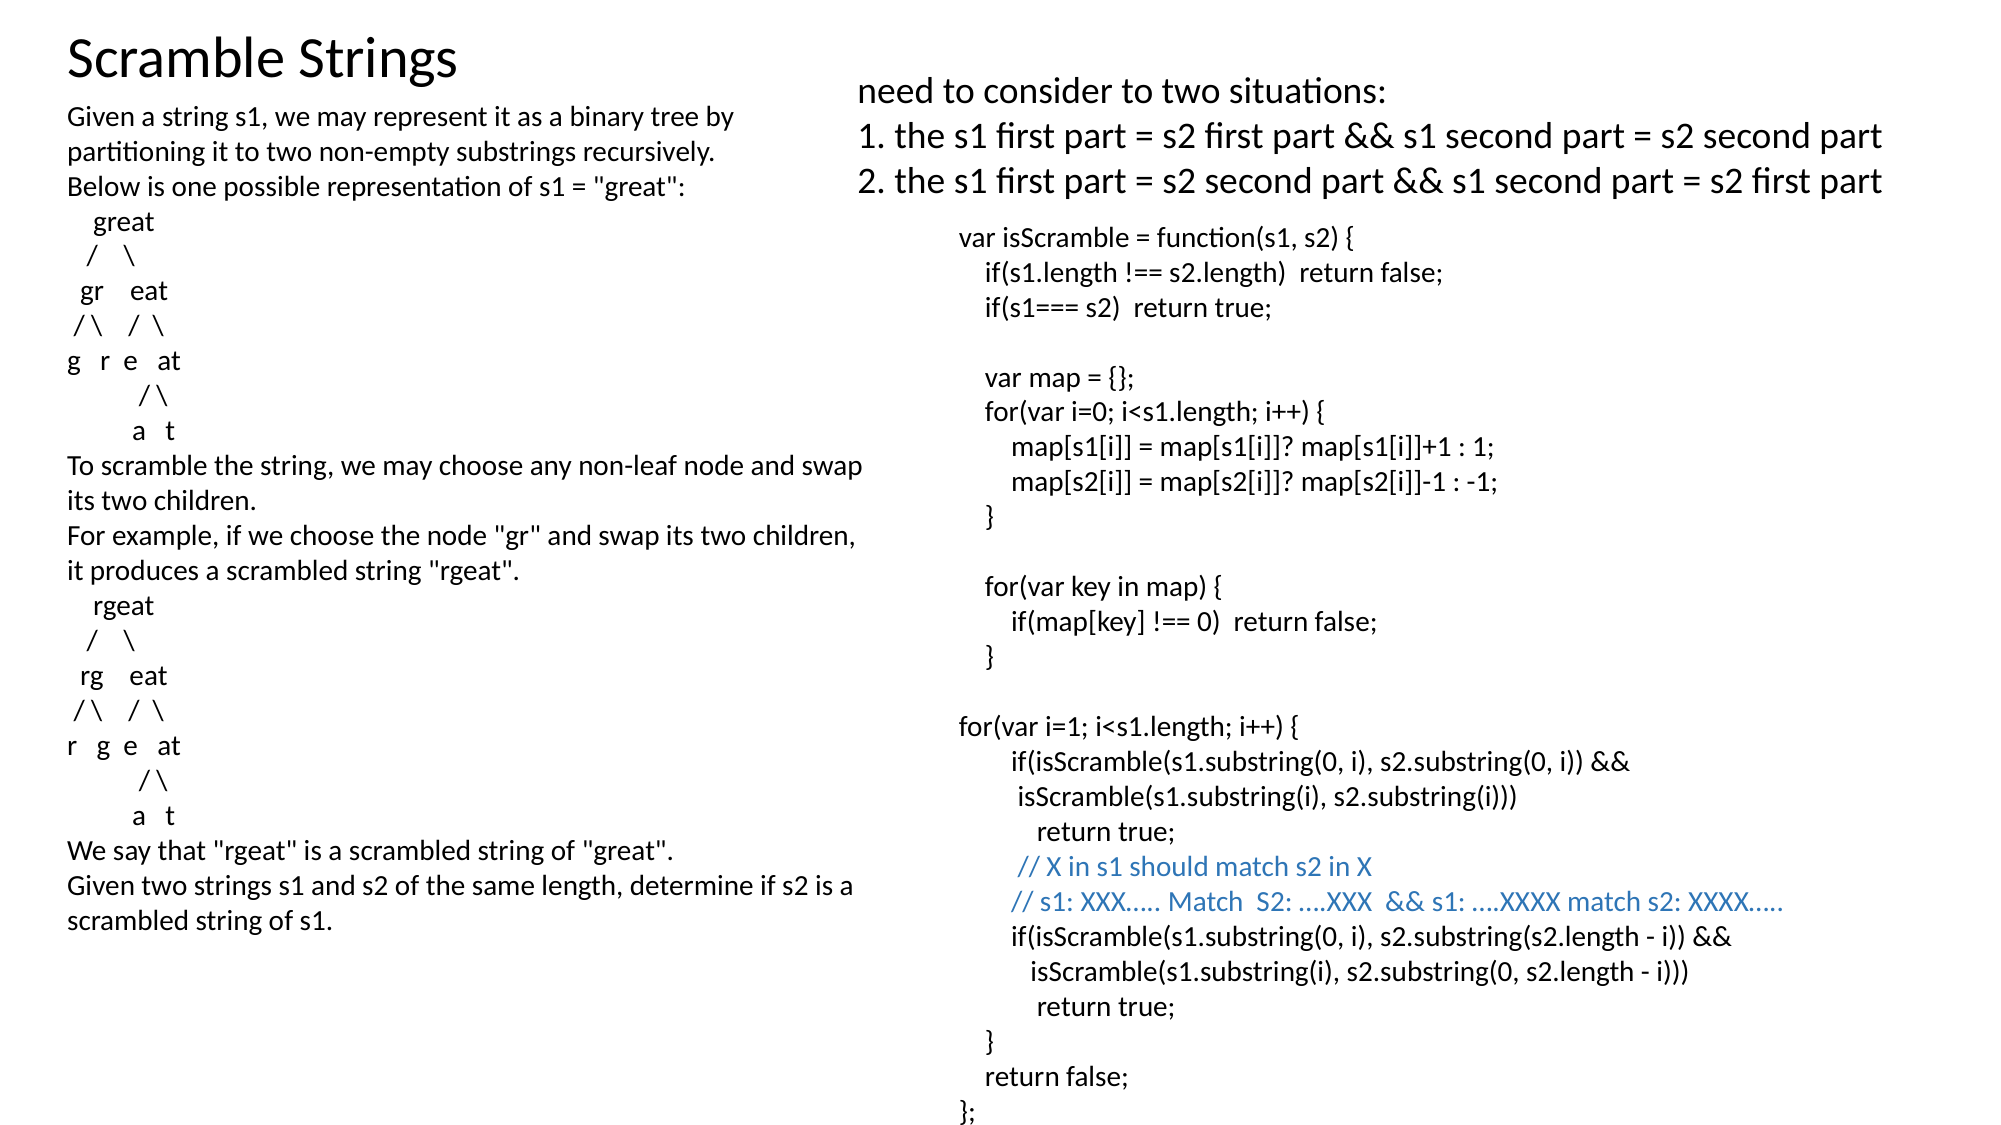

# Scramble Strings
need to consider to two situations:
1. the s1 first part = s2 first part && s1 second part = s2 second part
2. the s1 first part = s2 second part && s1 second part = s2 first part
Given a string s1, we may represent it as a binary tree by partitioning it to two non-empty substrings recursively.
Below is one possible representation of s1 = "great":
    great
   /    \
  gr    eat
 / \    /  \
g   r  e   at
           / \
          a   t
To scramble the string, we may choose any non-leaf node and swap its two children.
For example, if we choose the node "gr" and swap its two children, it produces a scrambled string "rgeat".
    rgeat
   /    \
  rg    eat
 / \    /  \
r   g  e   at
           / \
          a   t
We say that "rgeat" is a scrambled string of "great".
Given two strings s1 and s2 of the same length, determine if s2 is a scrambled string of s1.

var isScramble = function(s1, s2) {
    if(s1.length !== s2.length)  return false;
    if(s1=== s2)  return true;

    var map = {};
    for(var i=0; i<s1.length; i++) {
        map[s1[i]] = map[s1[i]]? map[s1[i]]+1 : 1;
        map[s2[i]] = map[s2[i]]? map[s2[i]]-1 : -1;
    }

    for(var key in map) {
        if(map[key] !== 0)  return false;
    }

for(var i=1; i<s1.length; i++) {
        if(isScramble(s1.substring(0, i), s2.substring(0, i)) &&
         isScramble(s1.substring(i), s2.substring(i)))
            return true;
         // X in s1 should match s2 in X
        // s1: XXX….. Match  S2: ….XXX  && s1: ….XXXX match s2: XXXX…..
        if(isScramble(s1.substring(0, i), s2.substring(s2.length - i)) &&
           isScramble(s1.substring(i), s2.substring(0, s2.length - i)))
            return true;
    }
    return false;
};